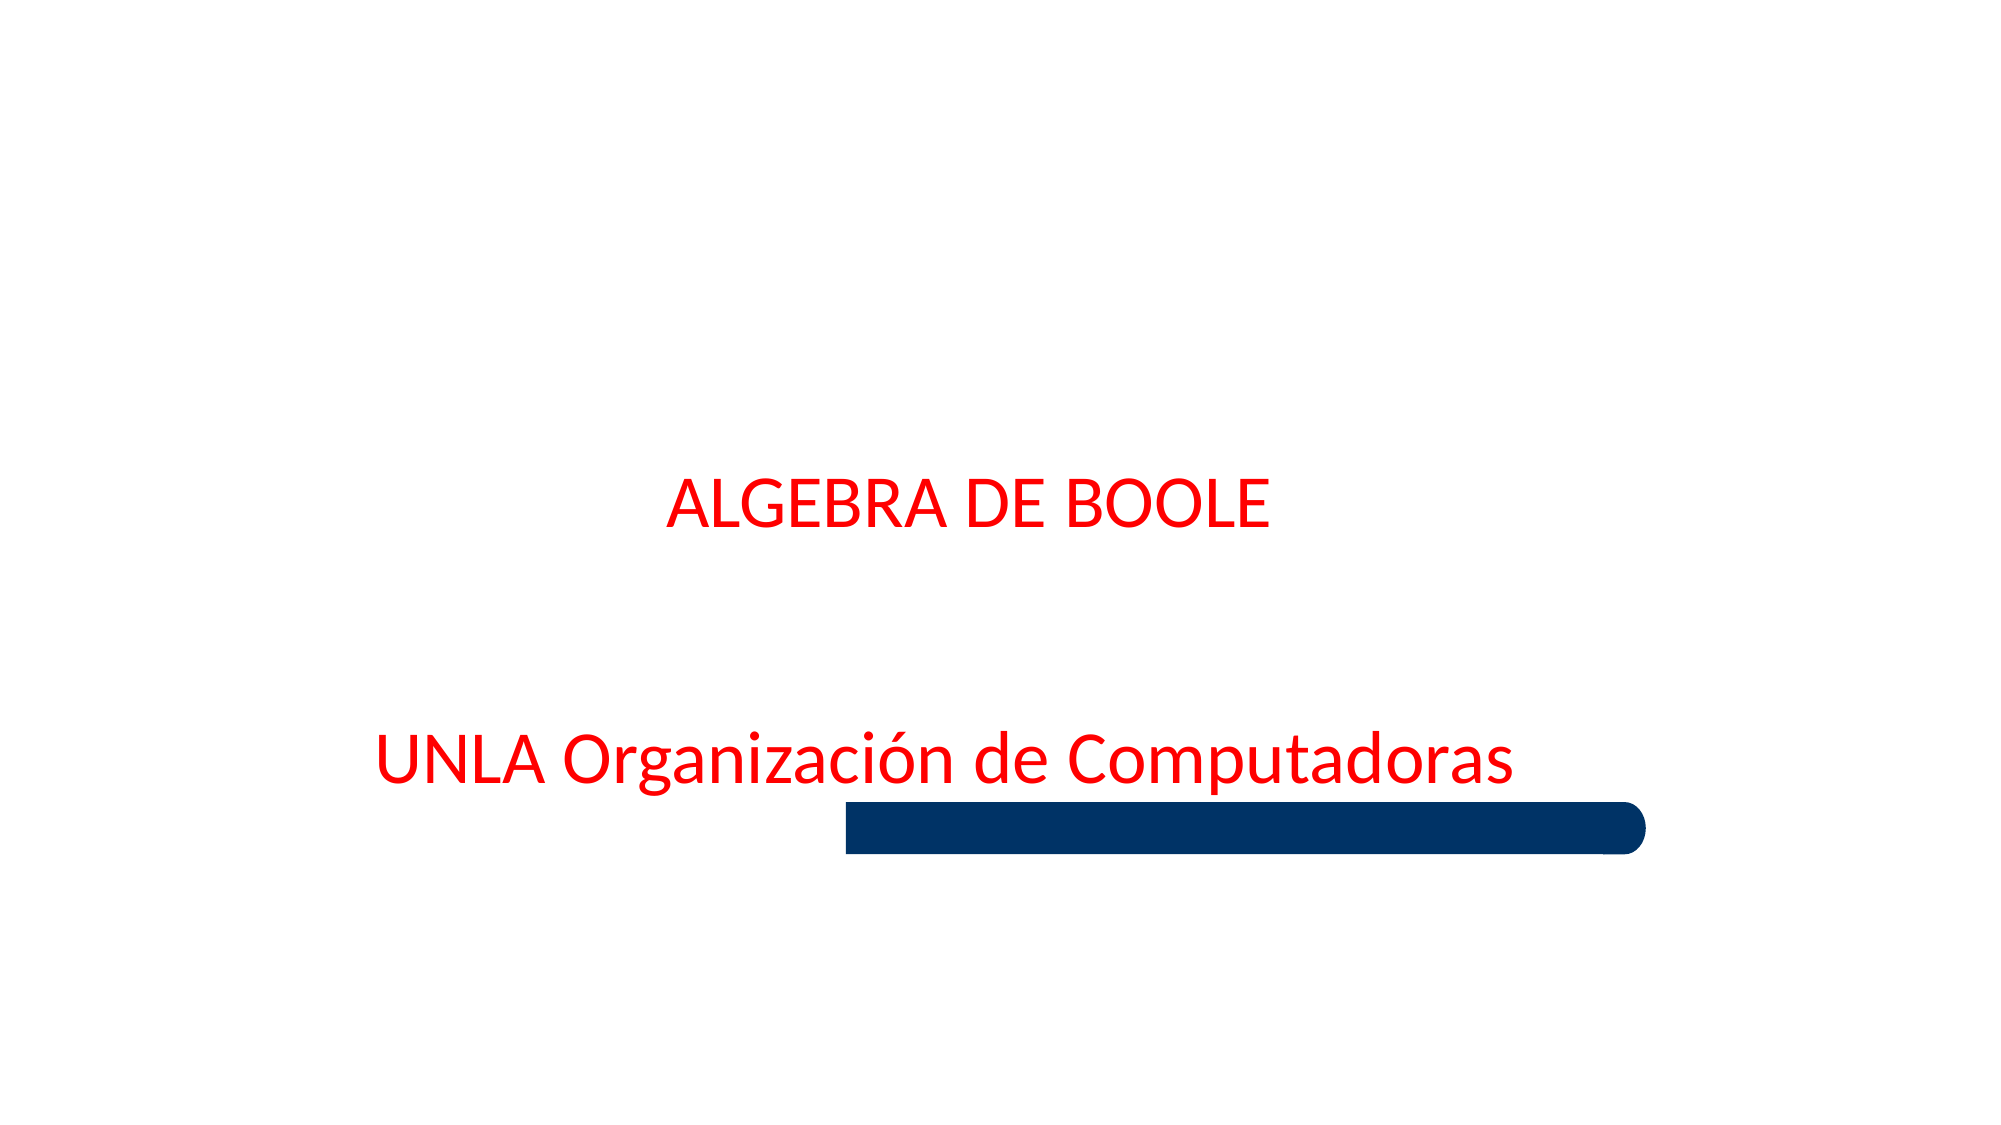

ALGEBRA DE BOOLE
UNLA Organización de Computadoras